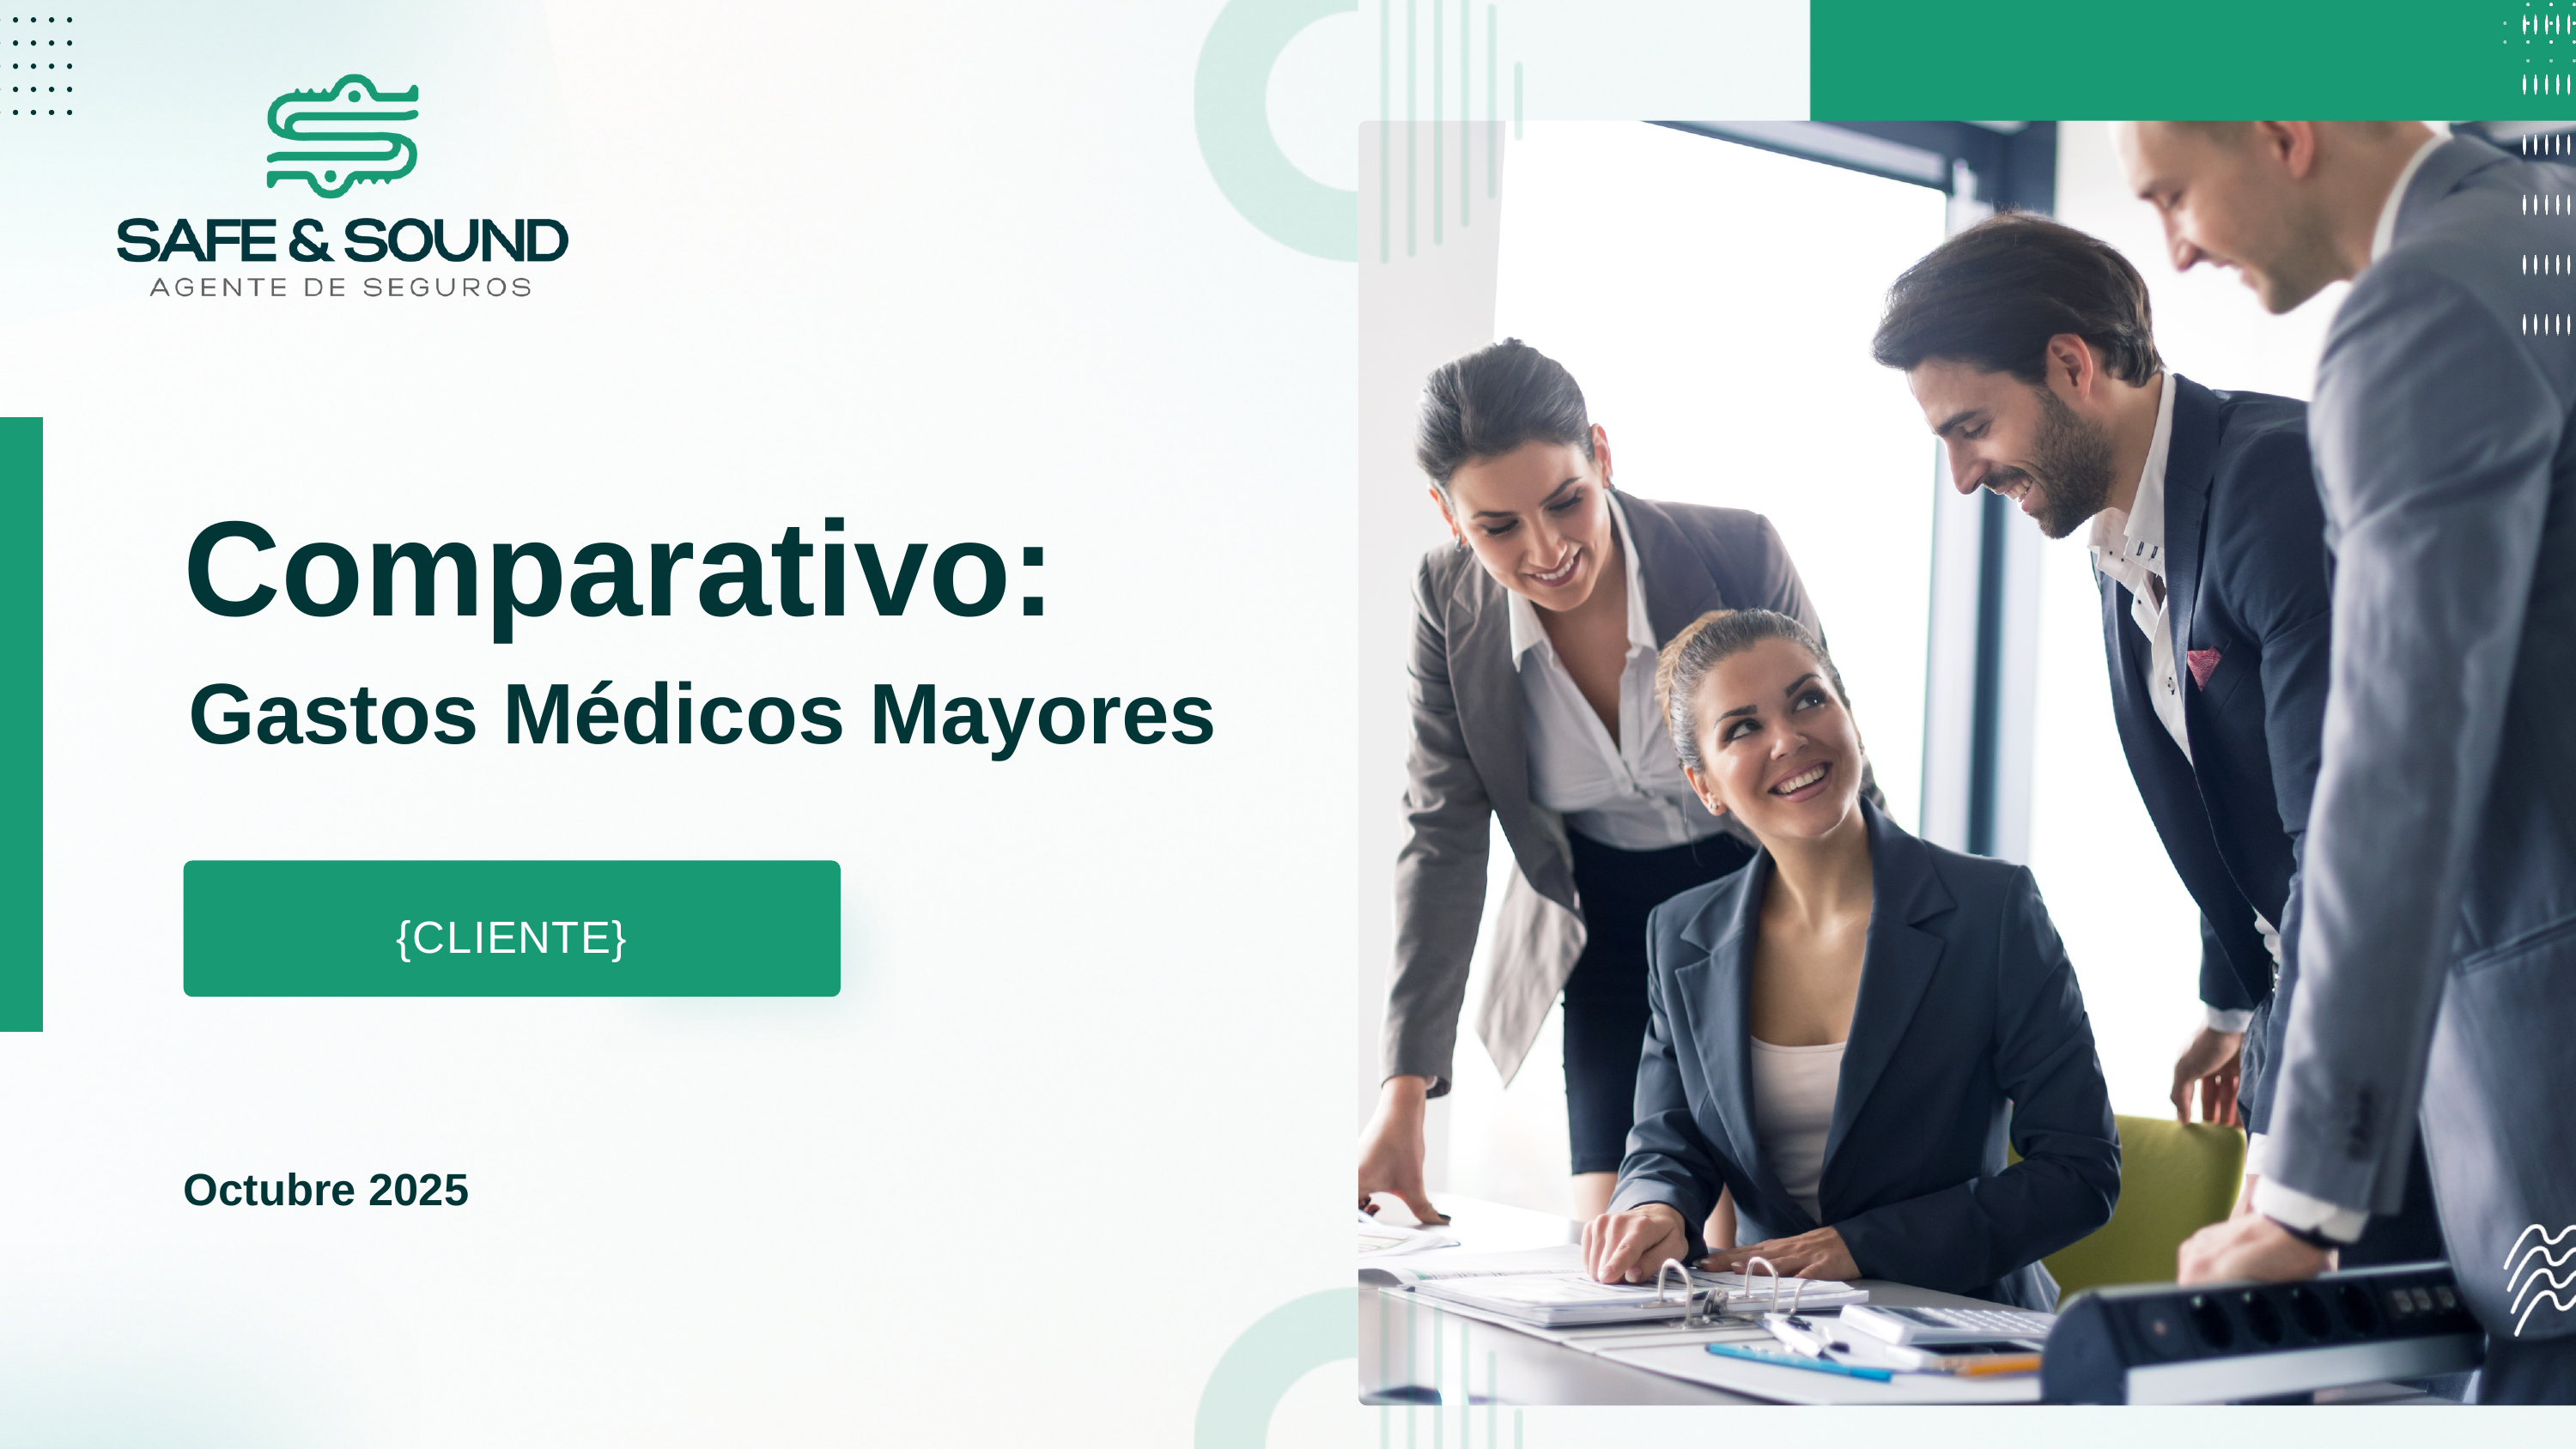

Comparativo:
Gastos Médicos Mayores

{CLIENTE}

Octubre 2025